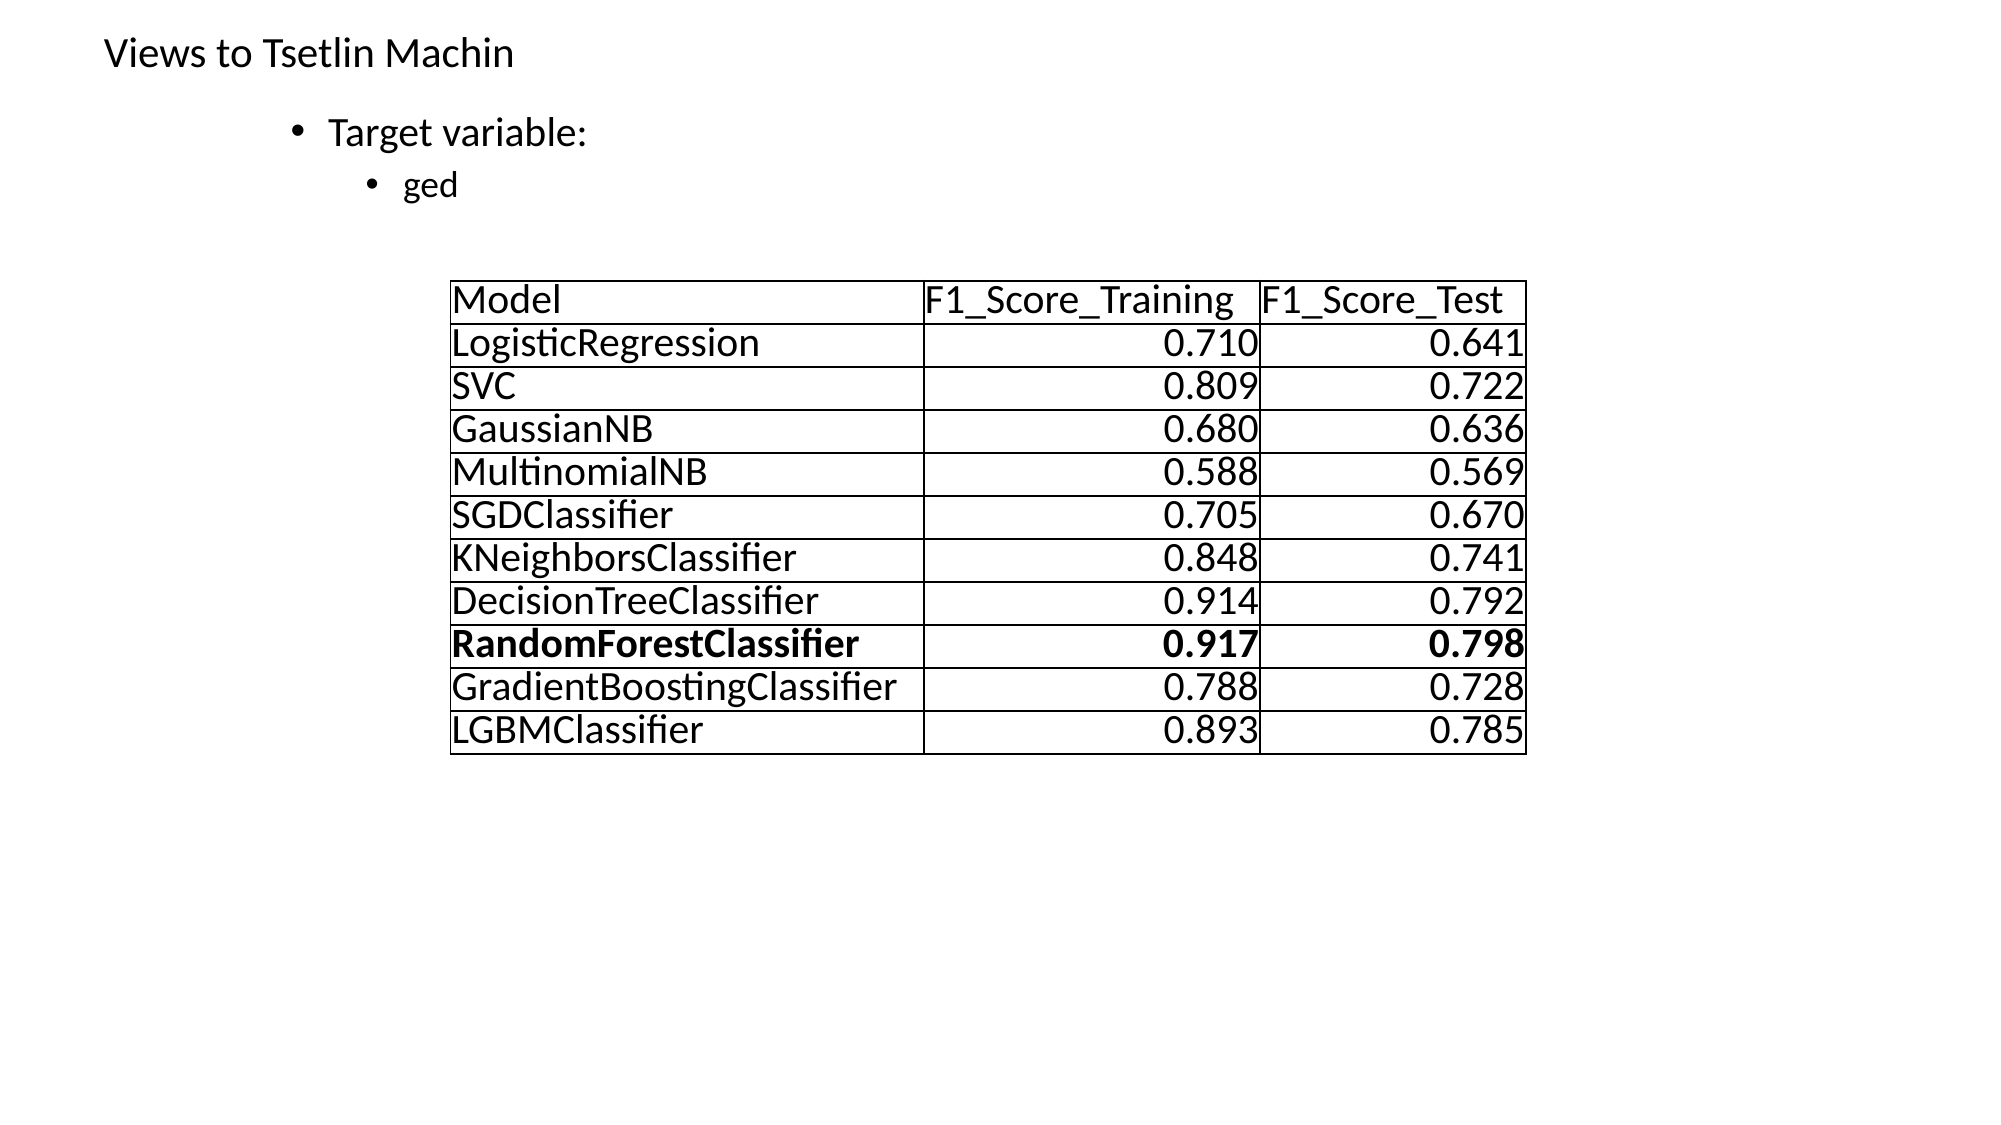

Views to Tsetlin Machin
Target variable:
ged

| Model | F1\_Score\_Training | F1\_Score\_Test |
| --- | --- | --- |
| LogisticRegression | 0.710 | 0.641 |
| SVC | 0.809 | 0.722 |
| GaussianNB | 0.680 | 0.636 |
| MultinomialNB | 0.588 | 0.569 |
| SGDClassifier | 0.705 | 0.670 |
| KNeighborsClassifier | 0.848 | 0.741 |
| DecisionTreeClassifier | 0.914 | 0.792 |
| RandomForestClassifier | 0.917 | 0.798 |
| GradientBoostingClassifier | 0.788 | 0.728 |
| LGBMClassifier | 0.893 | 0.785 |